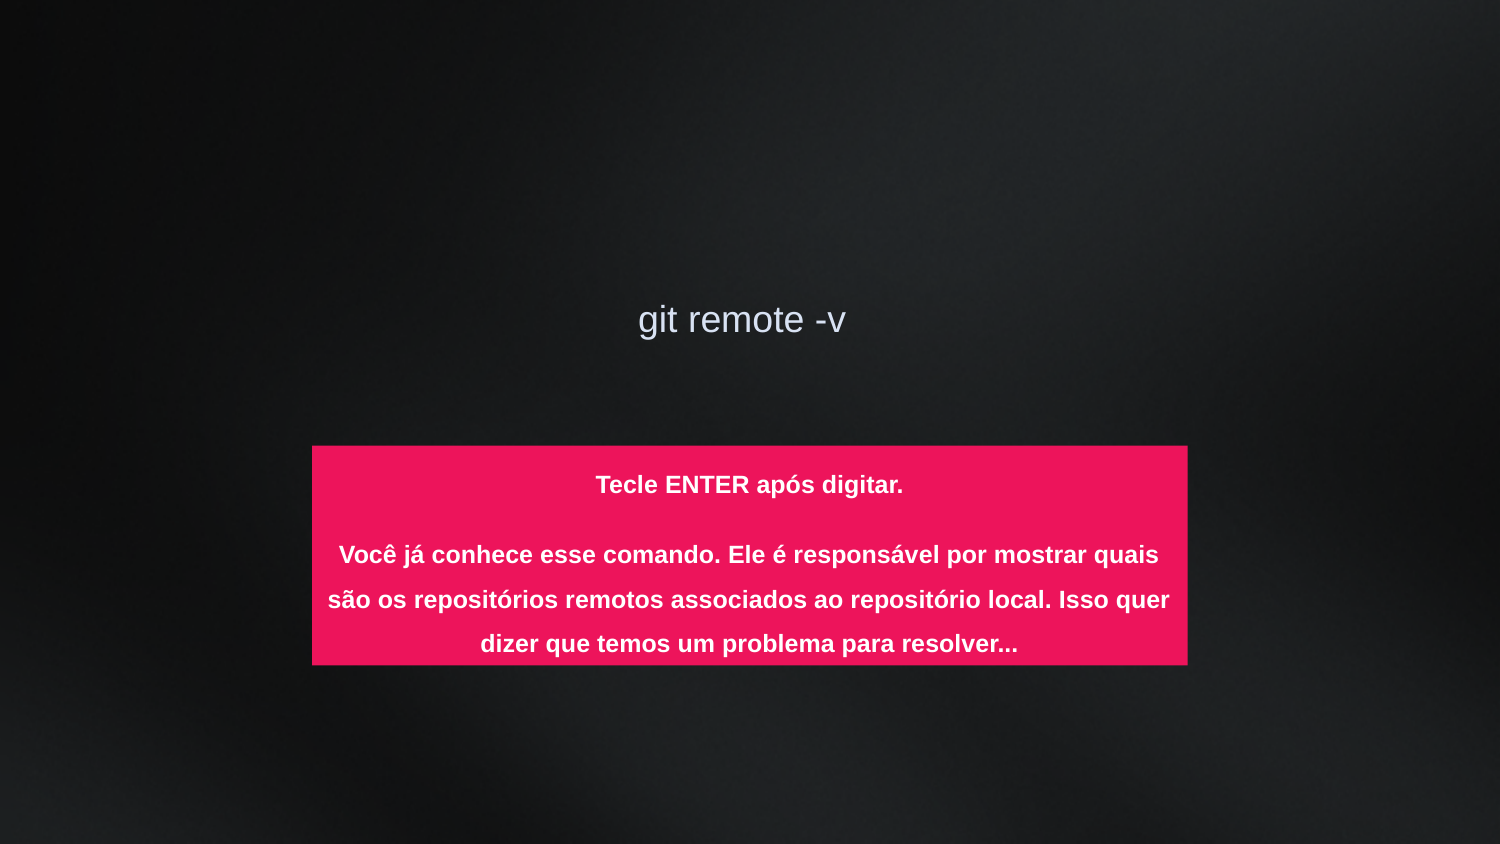

git remote -v
Tecle ENTER após digitar.
Você já conhece esse comando. Ele é responsável por mostrar quais são os repositórios remotos associados ao repositório local. Isso quer dizer que temos um problema para resolver...